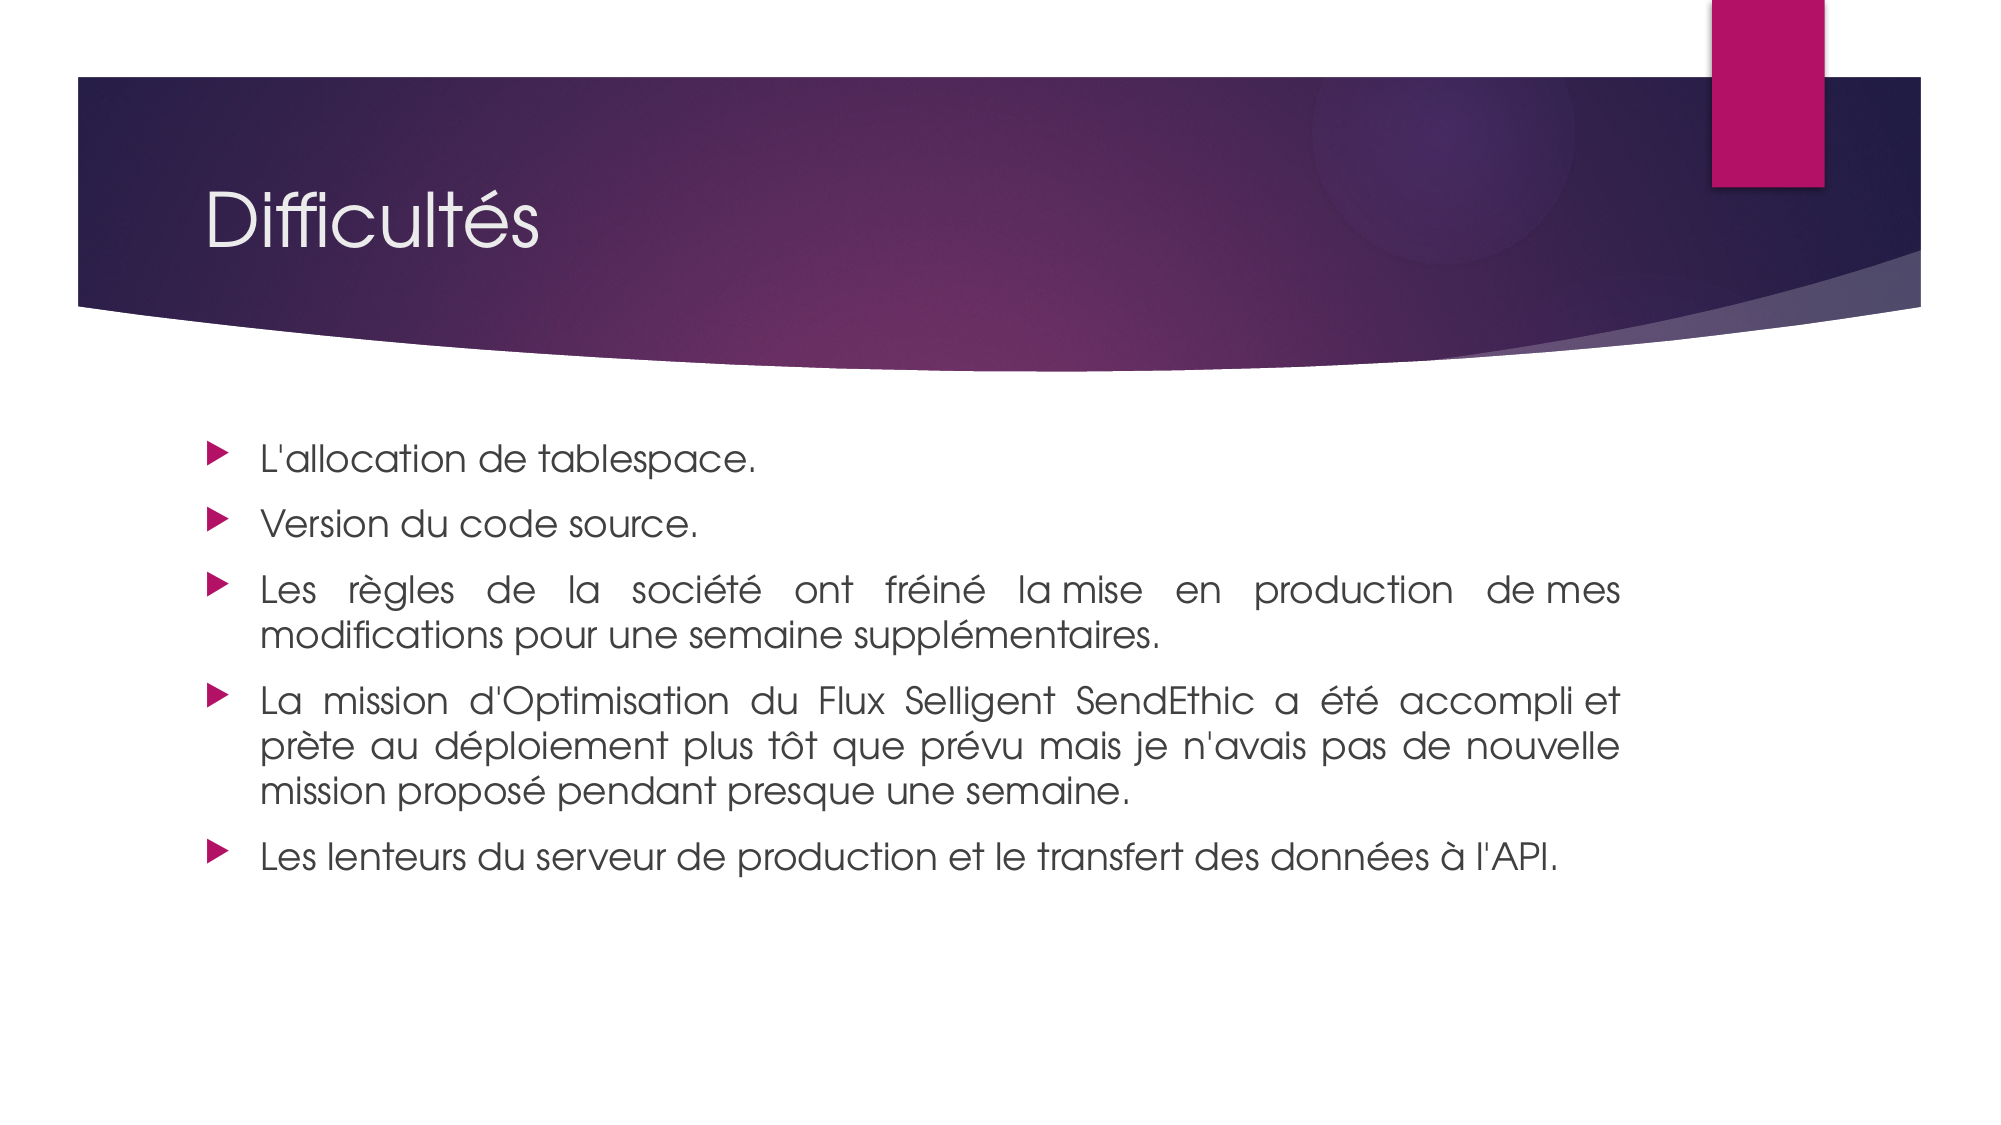

# Difficultés
L'allocation de tablespace.
Version du code source.
Les règles de la société ont fréiné la mise en production de mes modifications pour une semaine supplémentaires.
La mission d'Optimisation du Flux Selligent SendEthic a été accompli et prète au déploiement plus tôt que prévu mais je n'avais pas de nouvelle mission proposé pendant presque une semaine.
Les lenteurs du serveur de production et le transfert des données à l'API.